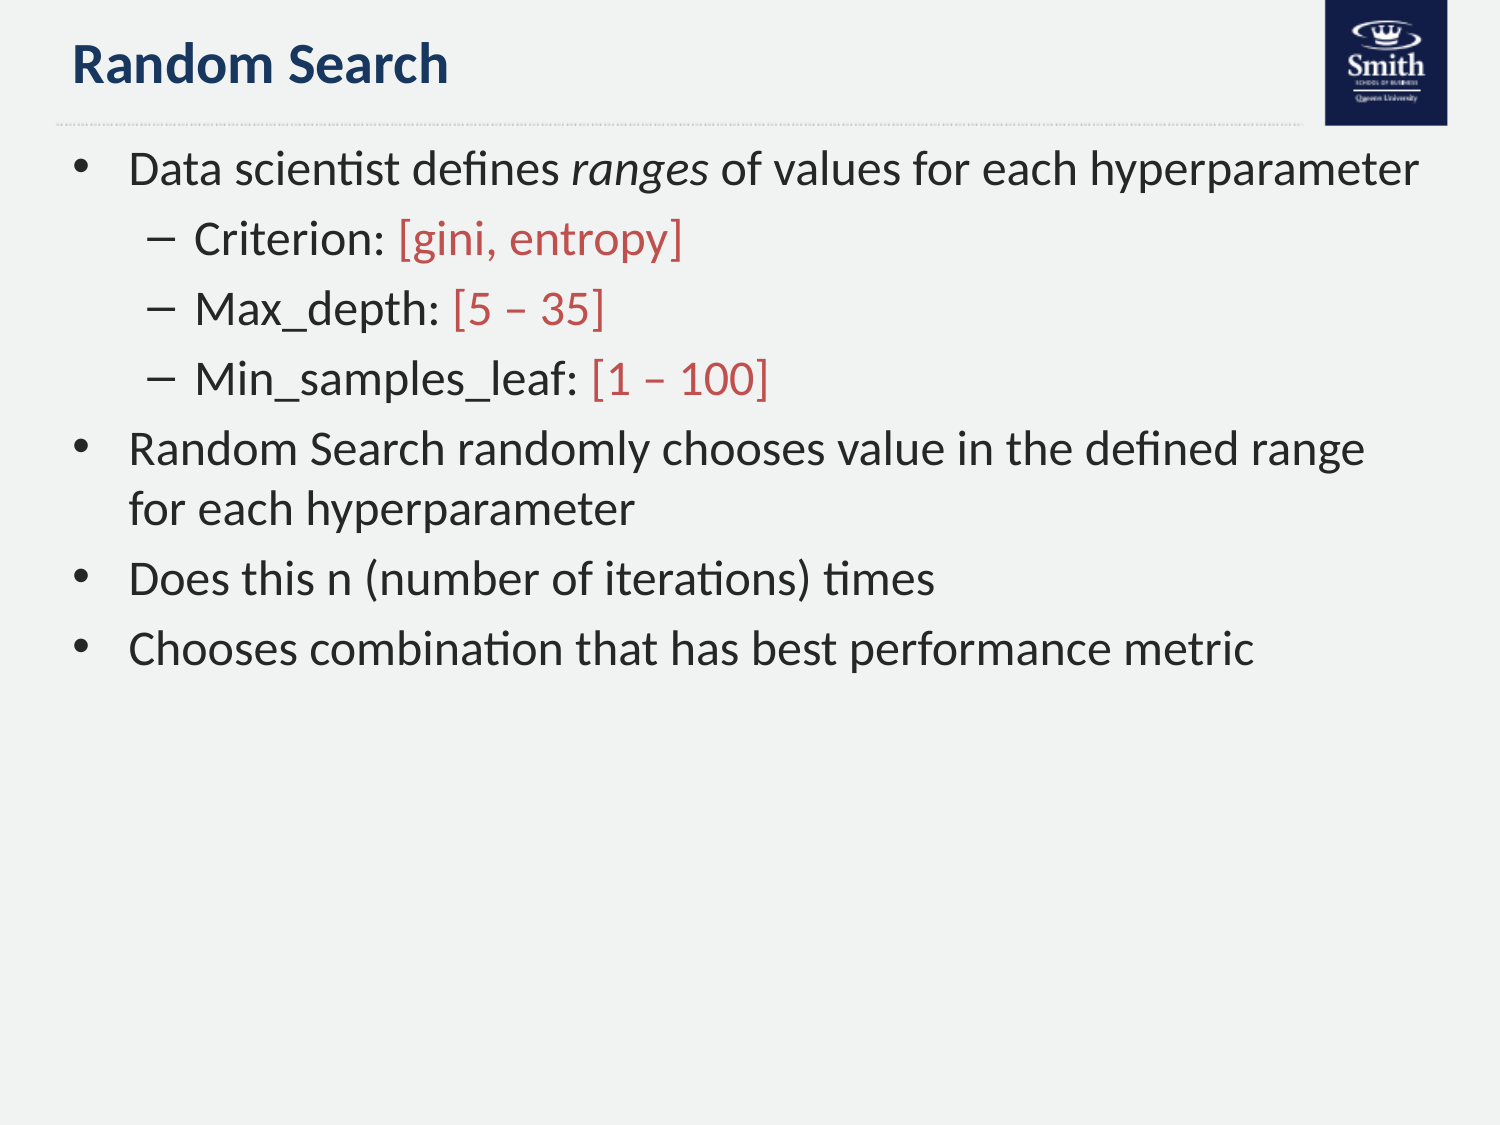

# Random Search
Data scientist defines ranges of values for each hyperparameter
Criterion: [gini, entropy]
Max_depth: [5 – 35]
Min_samples_leaf: [1 – 100]
Random Search randomly chooses value in the defined range for each hyperparameter
Does this n (number of iterations) times
Chooses combination that has best performance metric